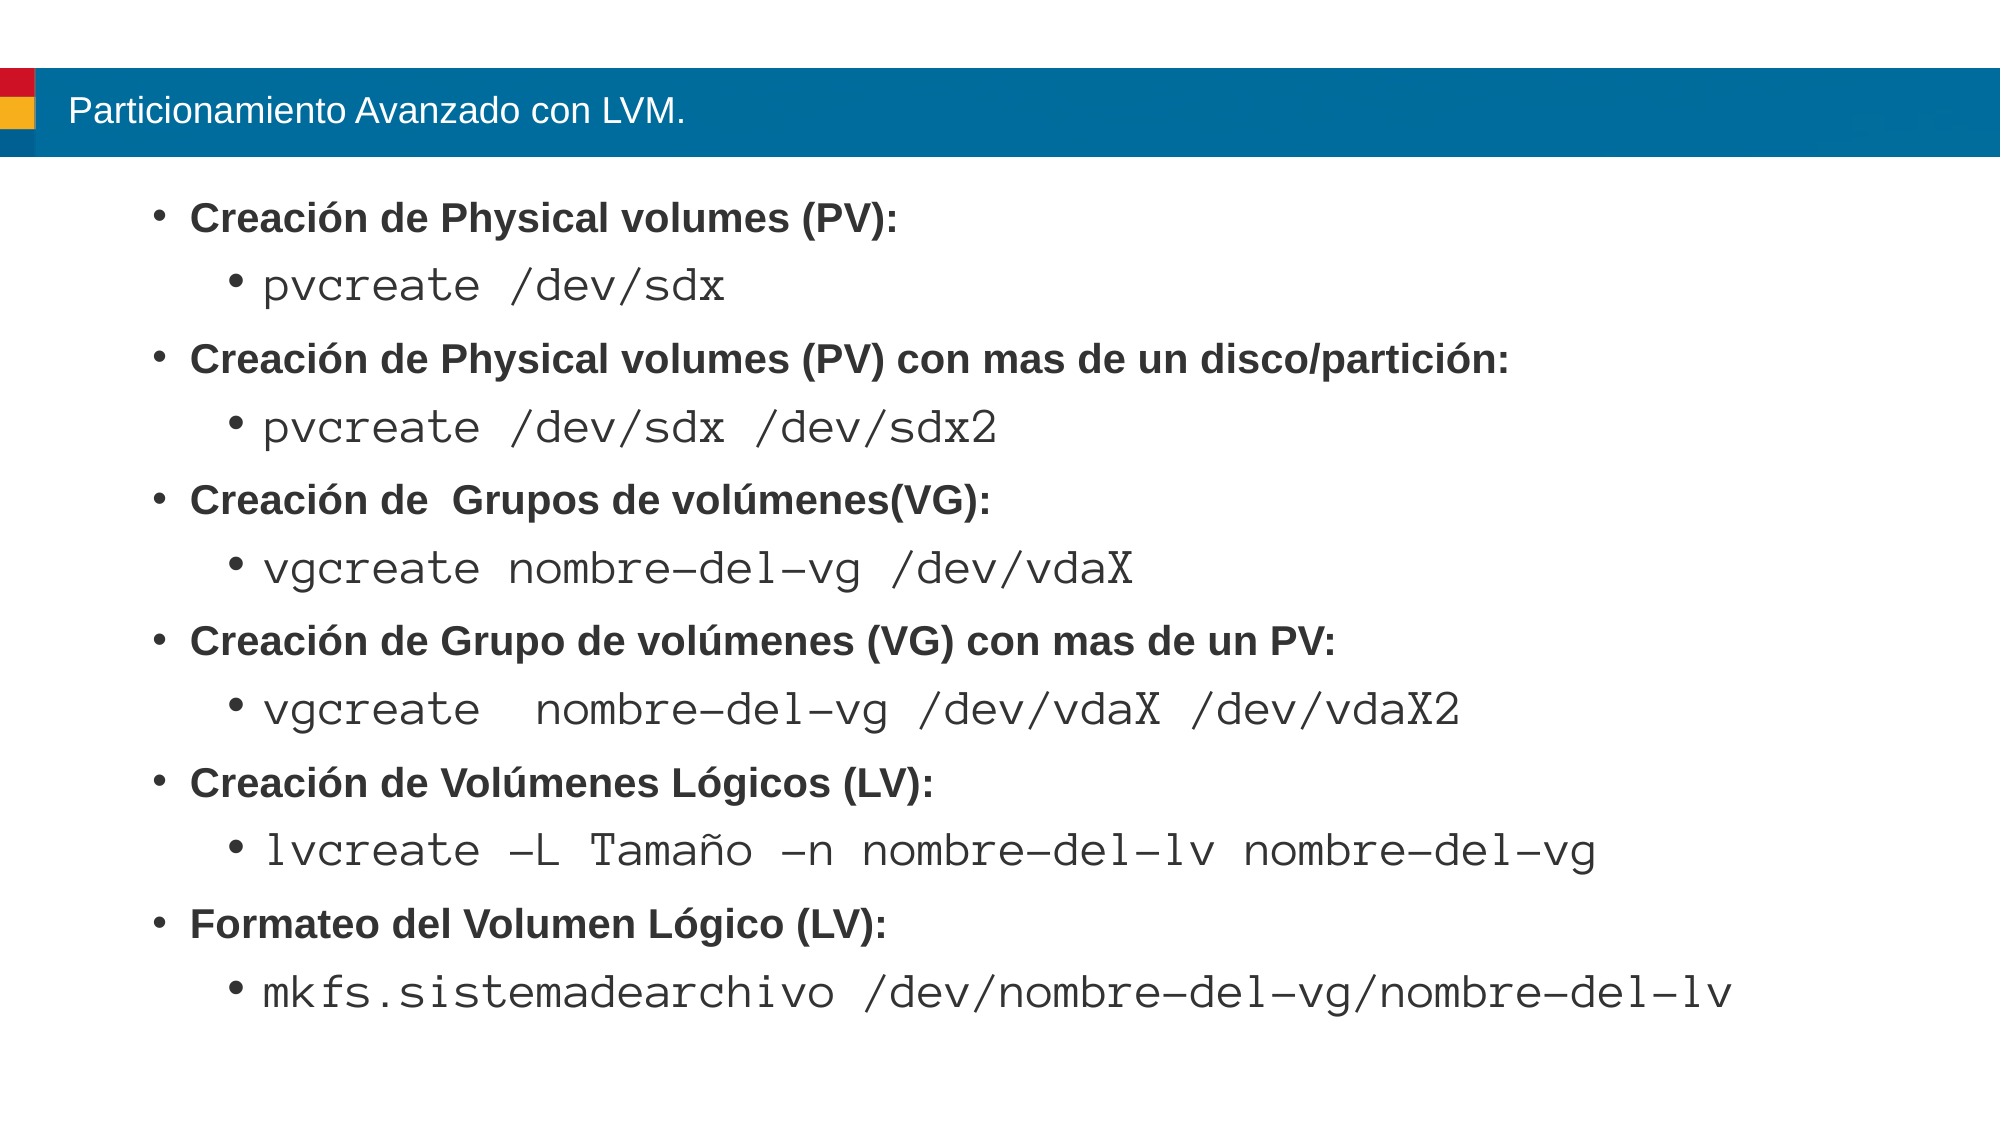

# Particionamiento Avanzado con LVM.
Creación de Physical volumes (PV):
pvcreate /dev/sdx
Creación de Physical volumes (PV) con mas de un disco/partición:
pvcreate /dev/sdx /dev/sdx2
Creación de  Grupos de volúmenes(VG):
vgcreate nombre-del-vg /dev/vdaX
Creación de Grupo de volúmenes (VG) con mas de un PV:
vgcreate  nombre-del-vg /dev/vdaX /dev/vdaX2
Creación de Volúmenes Lógicos (LV):
lvcreate -L Tamaño -n nombre-del-lv nombre-del-vg
Formateo del Volumen Lógico (LV):
mkfs.sistemadearchivo /dev/nombre-del-vg/nombre-del-lv